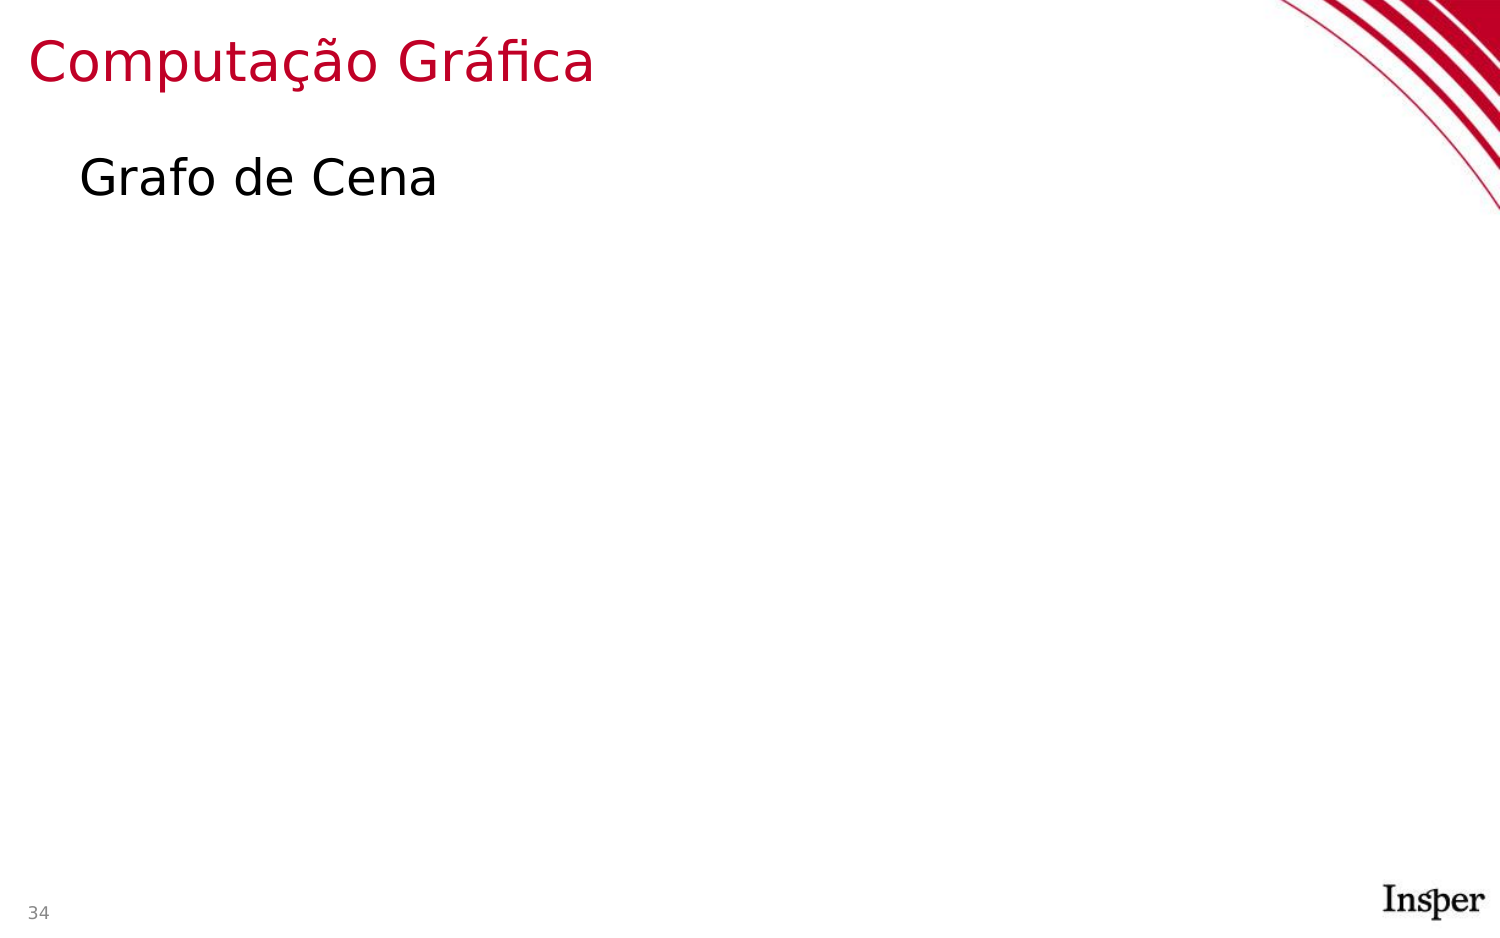

# Computação Gráfica
Grafo de Cena

34